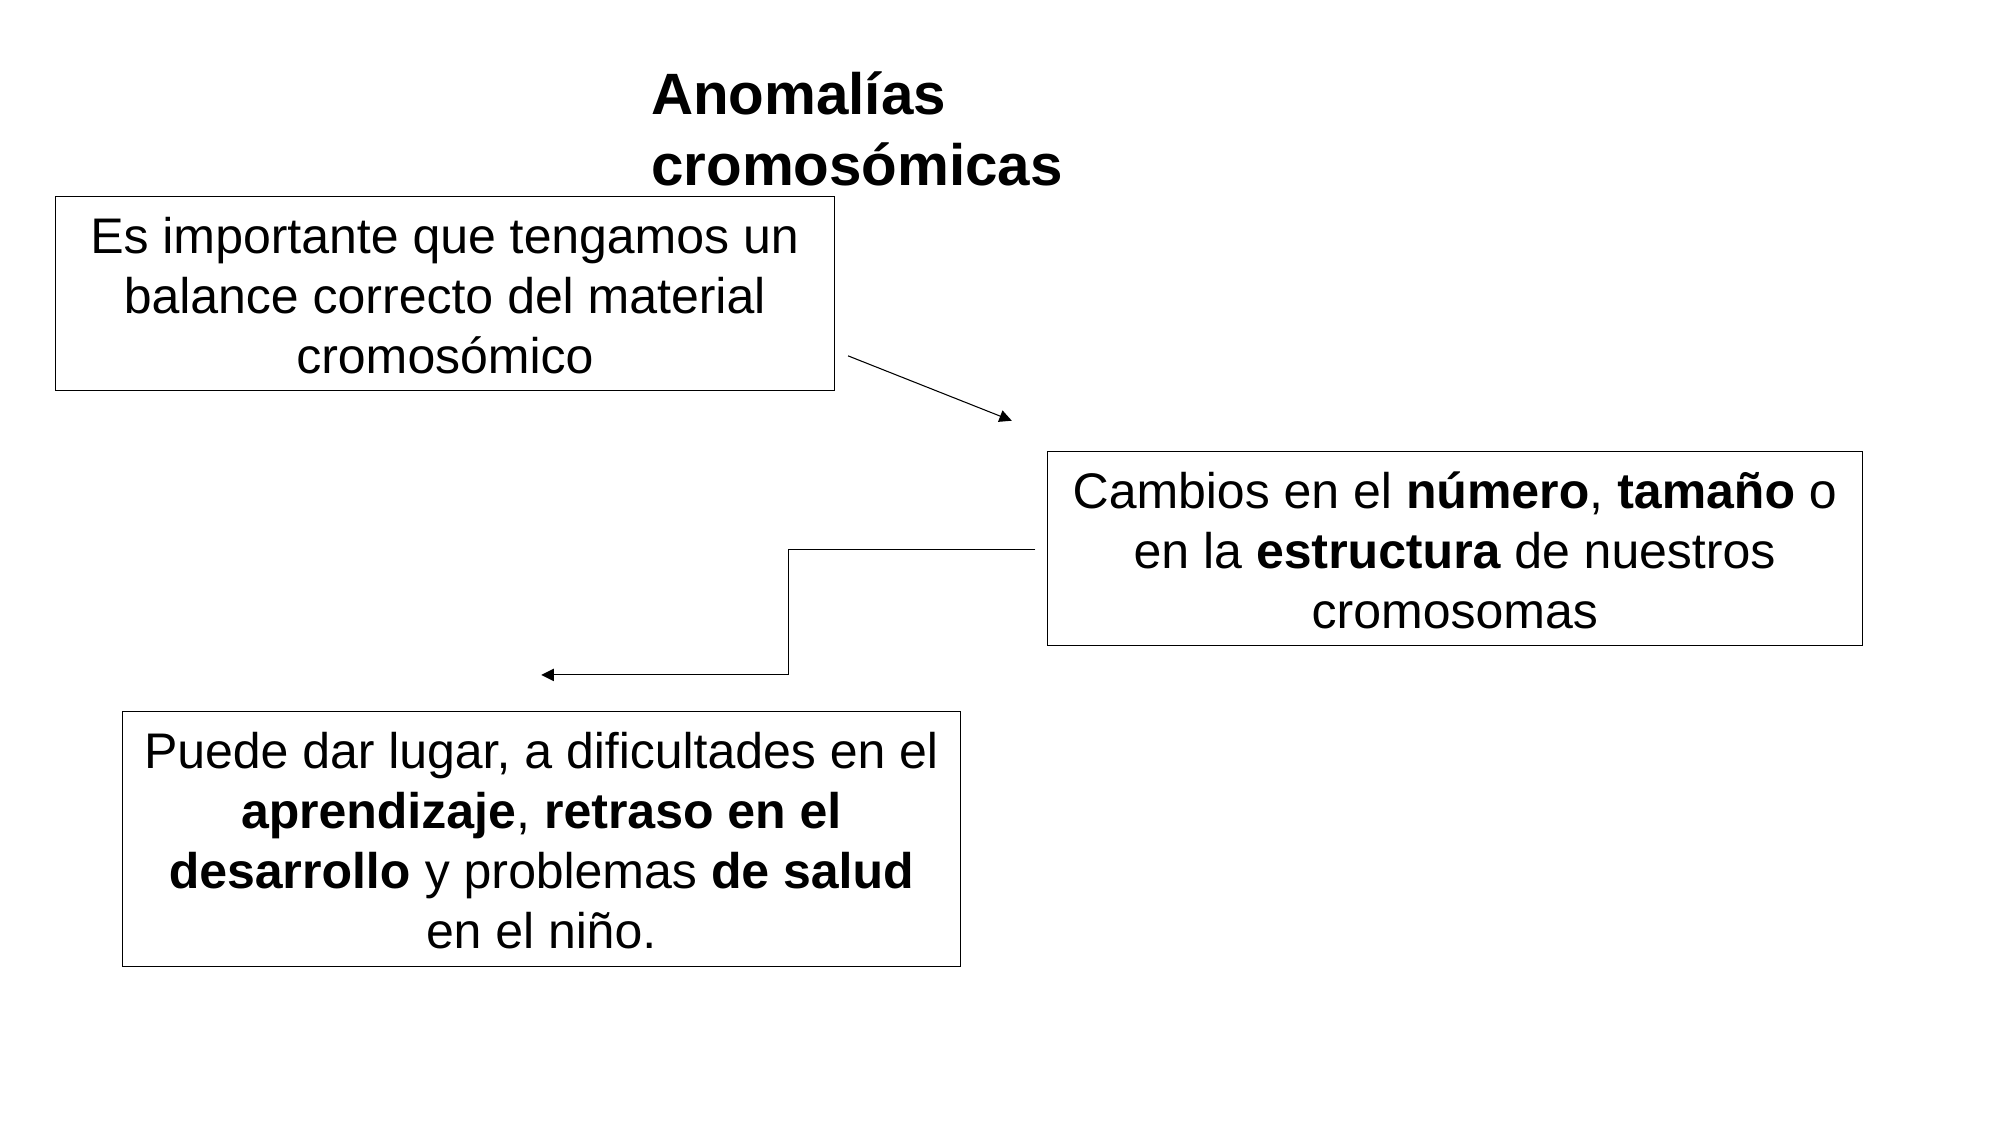

Anomalías cromosómicas
Es importante que tengamos un balance correcto del material cromosómico
Cambios en el número, tamaño o en la estructura de nuestros cromosomas
Puede dar lugar, a dificultades en el aprendizaje, retraso en el desarrollo y problemas de salud en el niño.